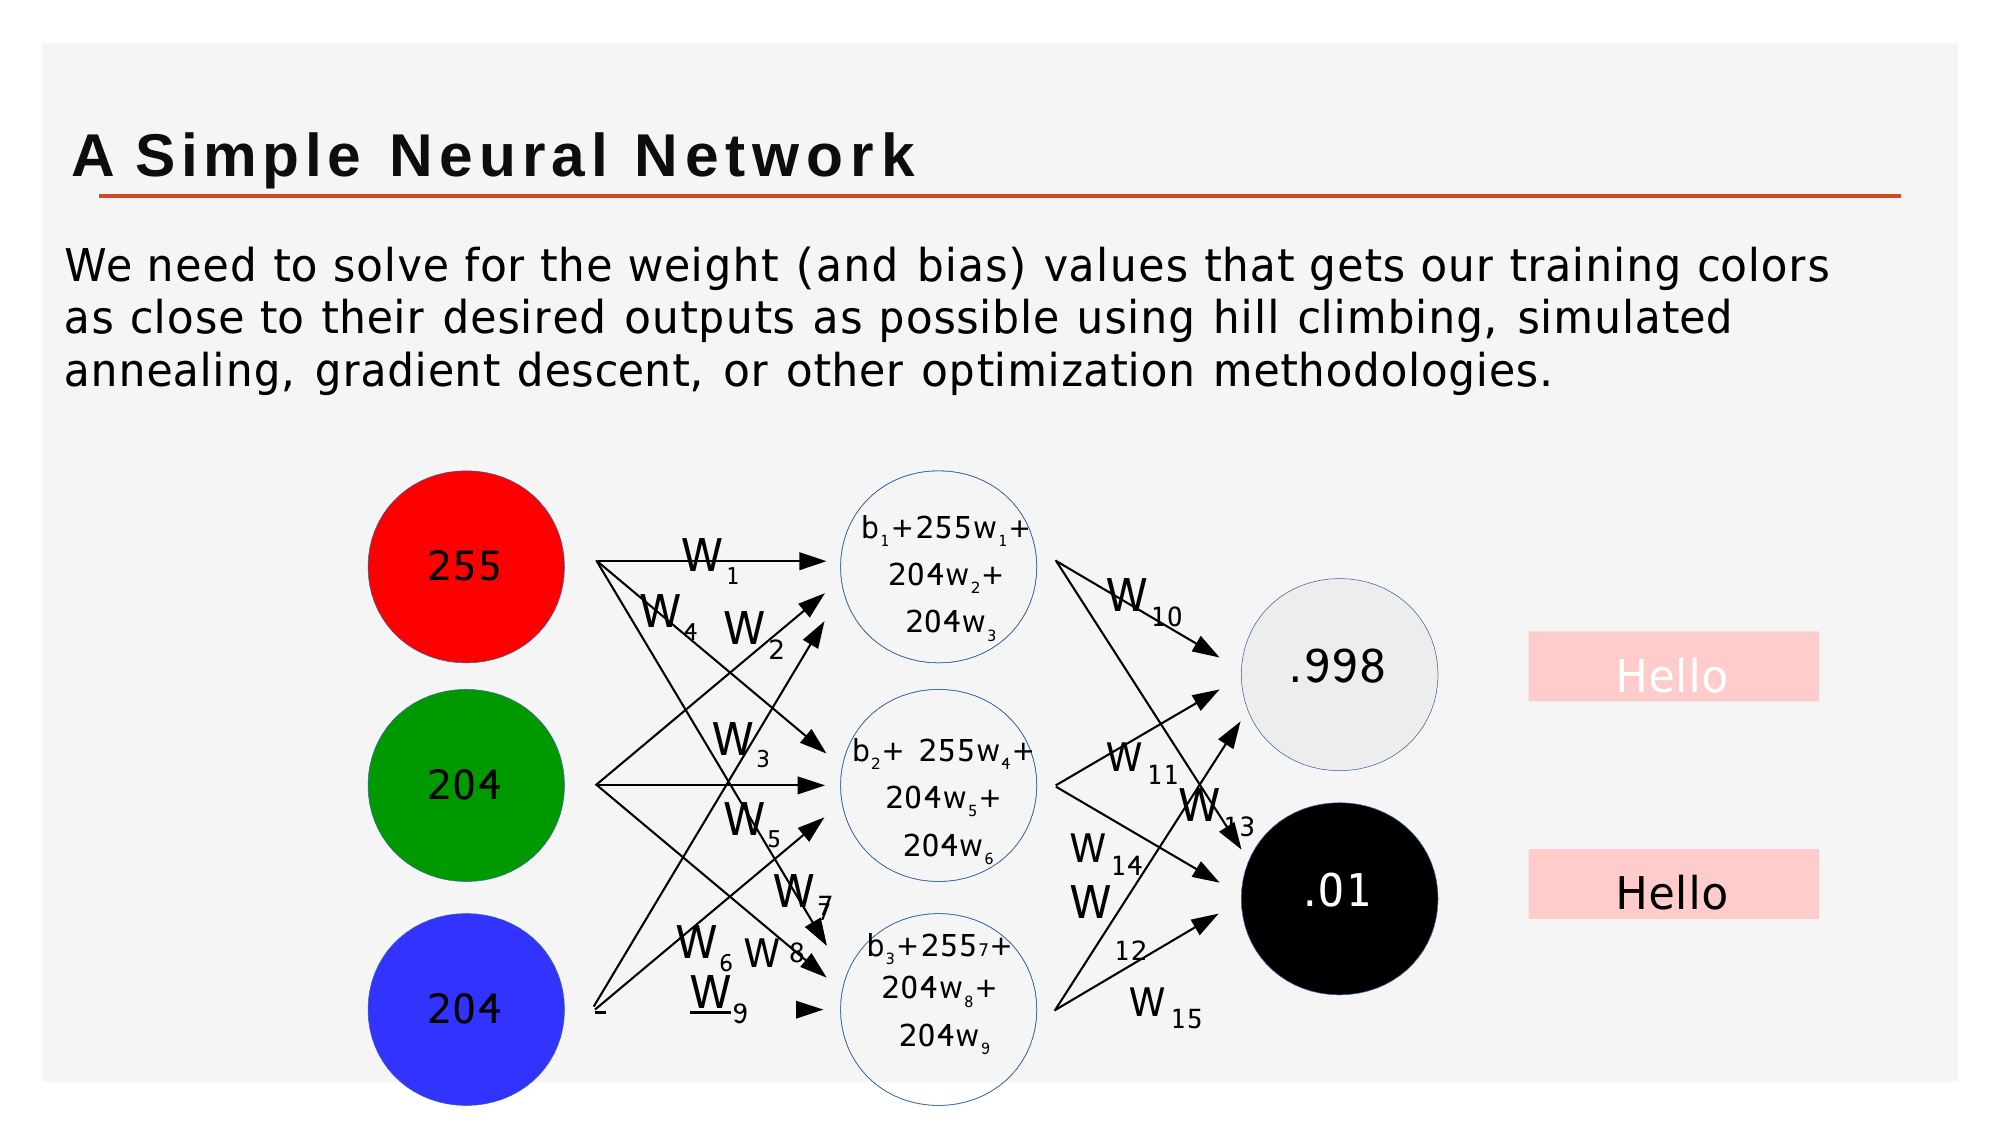

# A Simple Neural Network
We need to solve for the weight (and bias) values that gets our training colors as close to their desired outputs as possible using hill climbing, simulated annealing, gradient descent, or other optimization methodologies.

b1+255w1+
204w2+
204w3
W1
255

W

W4

W
10

2
Hello
.998

W3
W11

b2+ 255w4+
204w5+
204w6

204

W

W5
W7

W14
12
13

Hello
.01

W

7
W6 W

8
b3+2557+
204w8+
204w9

W15
 	W
204

9

117